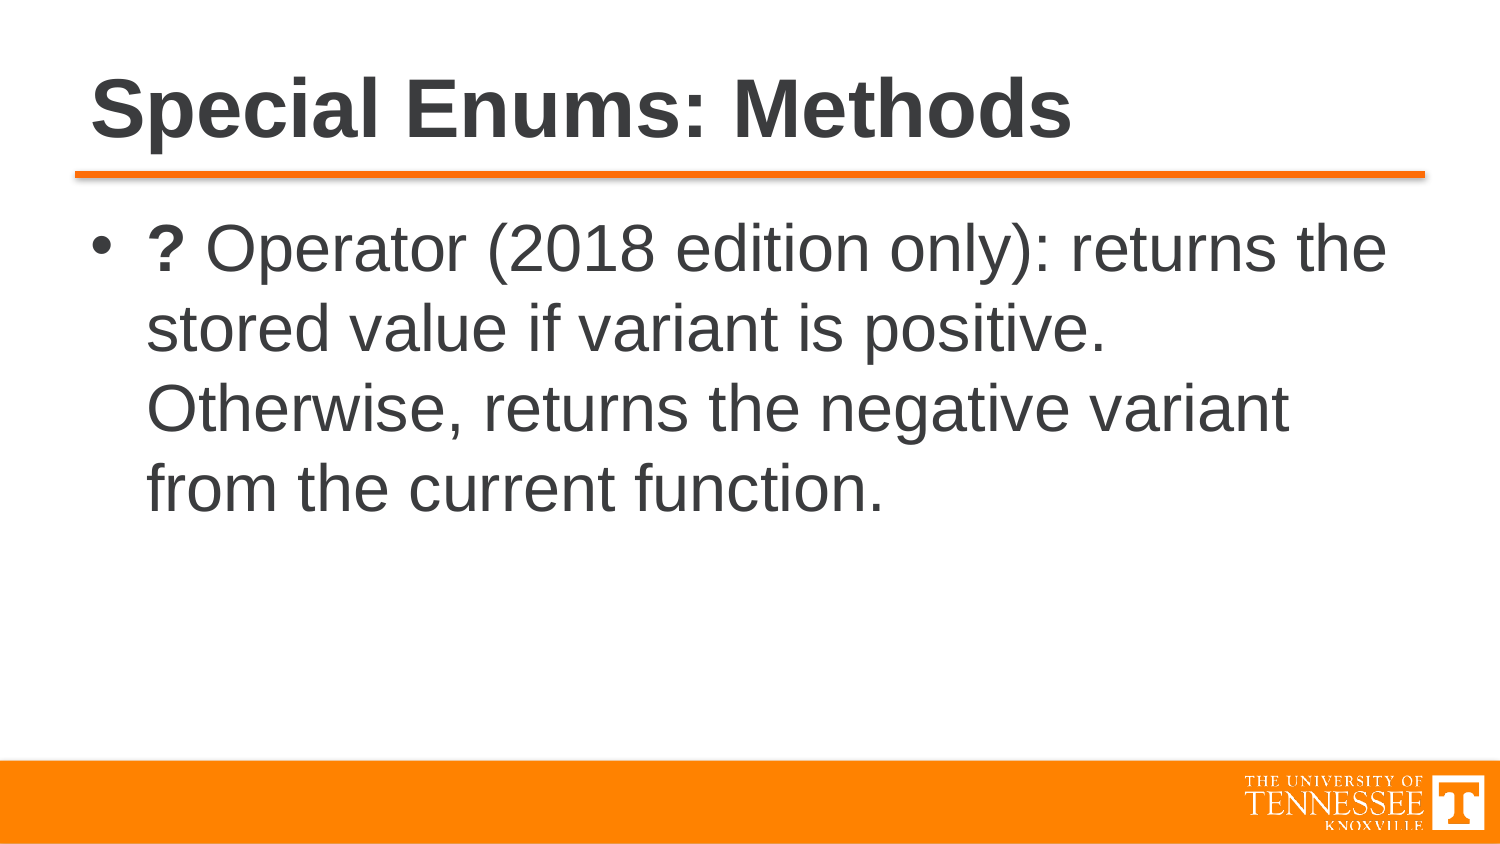

# Special Enums: Methods
? Operator (2018 edition only): returns the stored value if variant is positive. Otherwise, returns the negative variant from the current function.